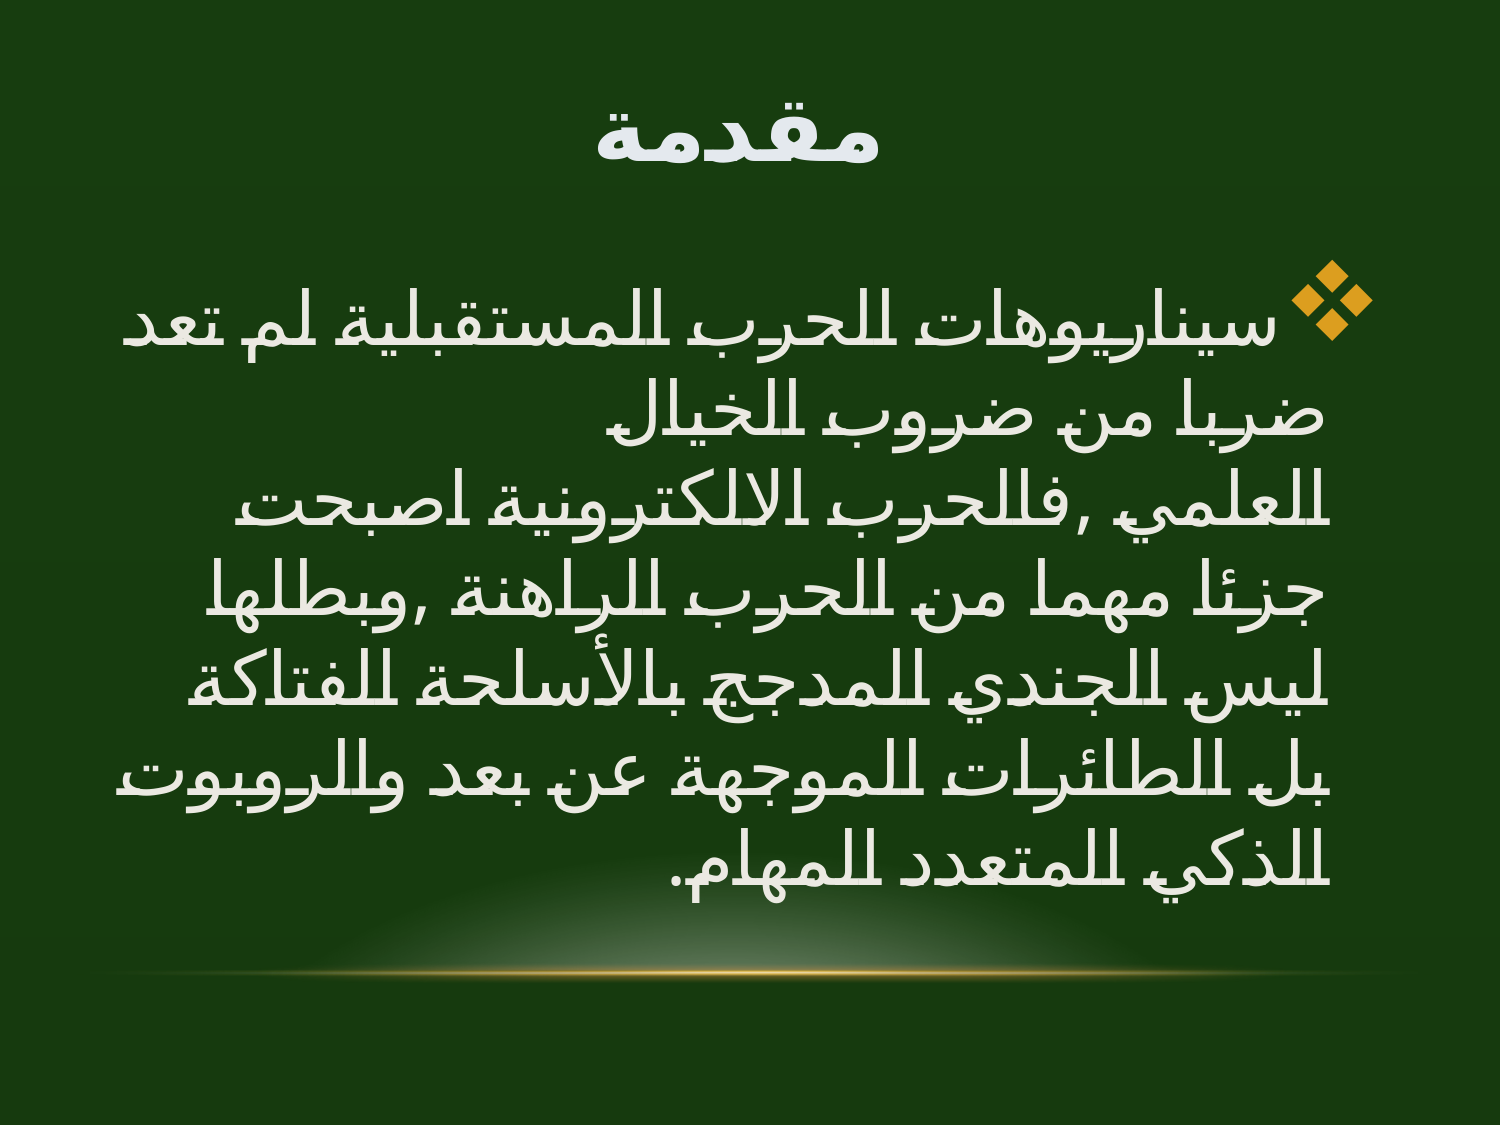

# مقدمة
سيناريوهات الحرب المستقبلية لم تعد ضربا من ضروب الخيال العلمي ,فالحرب الالكترونية اصبحت جزئا مهما من الحرب الراهنة ,وبطلها ليس الجندي المدجج بالأسلحة الفتاكة بل الطائرات الموجهة عن بعد والروبوت الذكي المتعدد المهام.